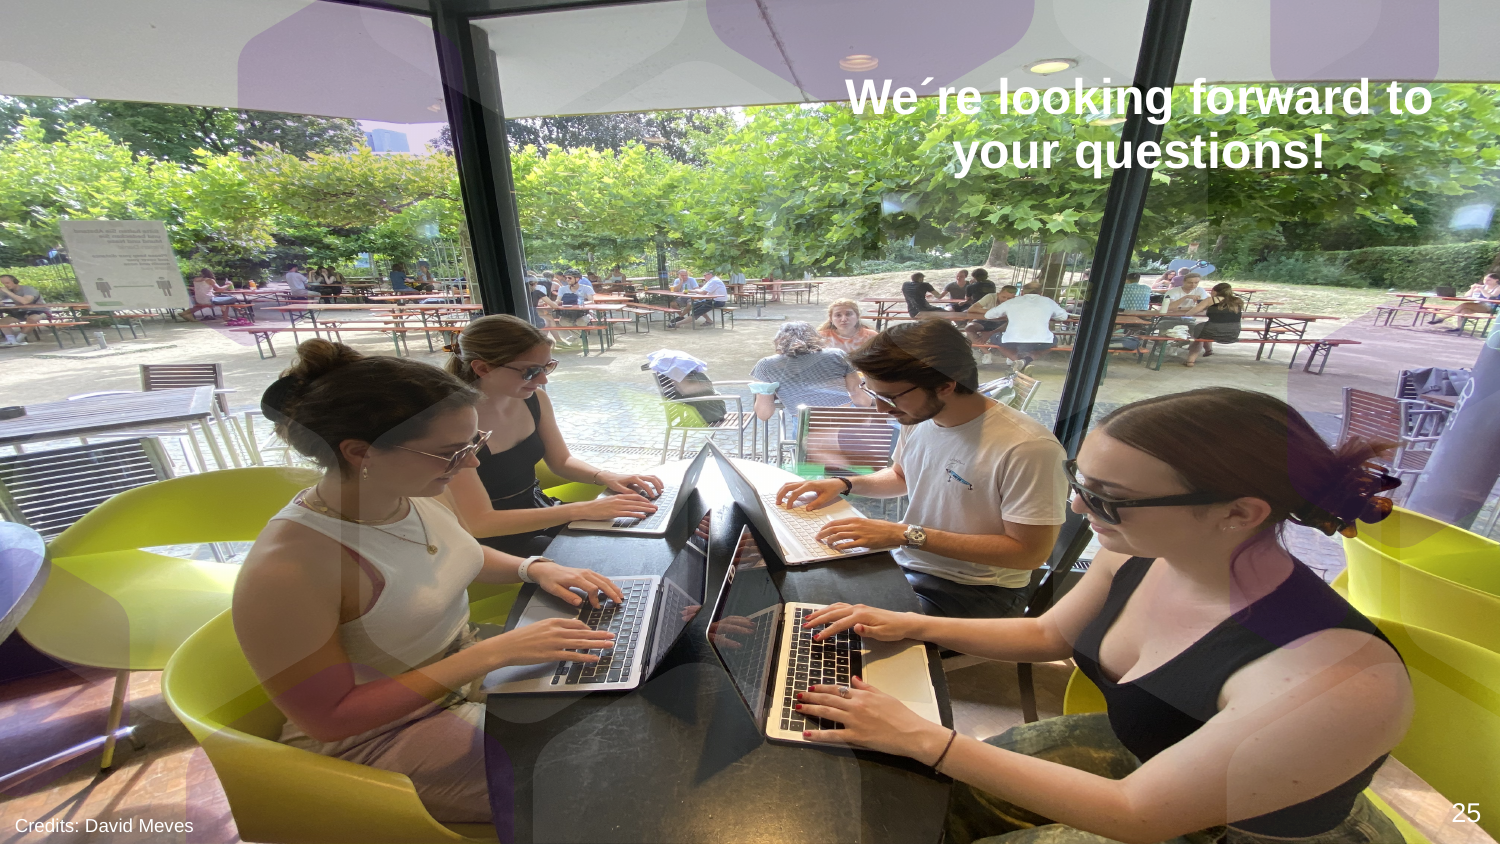

We´re looking forward to your questions!
25
Credits: David Meves